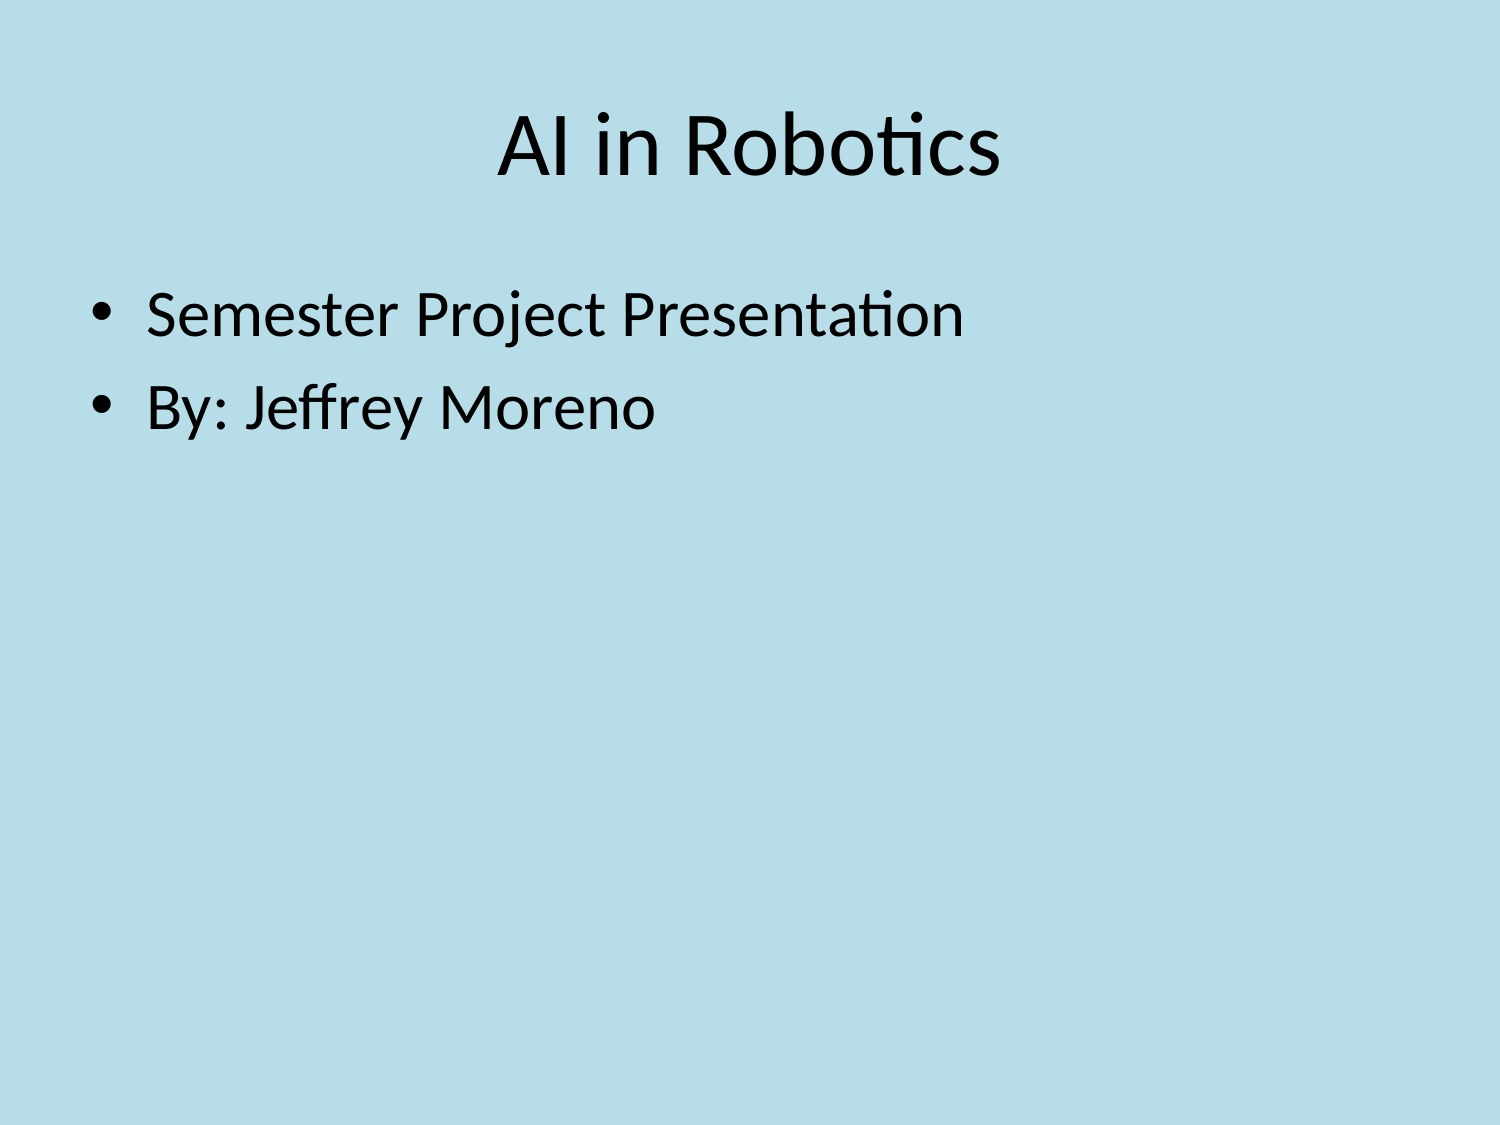

# AI in Robotics
Semester Project Presentation
By: Jeffrey Moreno